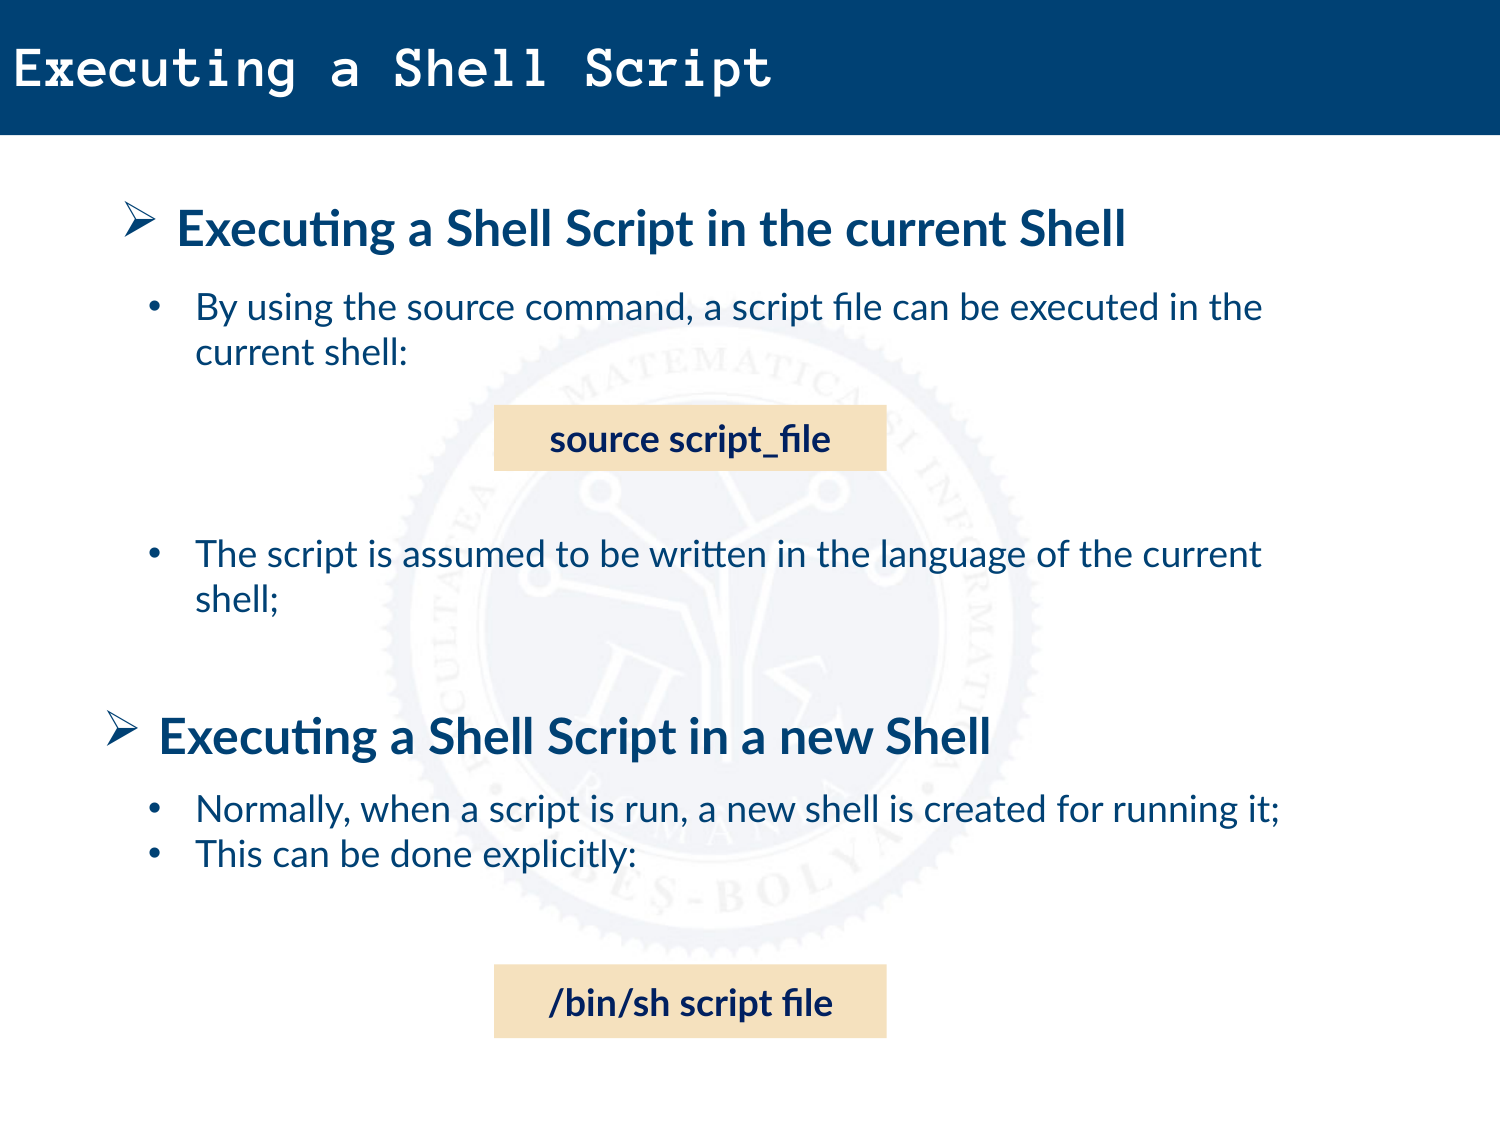

Executing a Shell Script
Executing a Shell Script in the current Shell
By using the source command, a script file can be executed in the current shell:
source script_file
The script is assumed to be written in the language of the current shell;
Executing a Shell Script in a new Shell
Normally, when a script is run, a new shell is created for running it;
This can be done explicitly:
/bin/sh script file